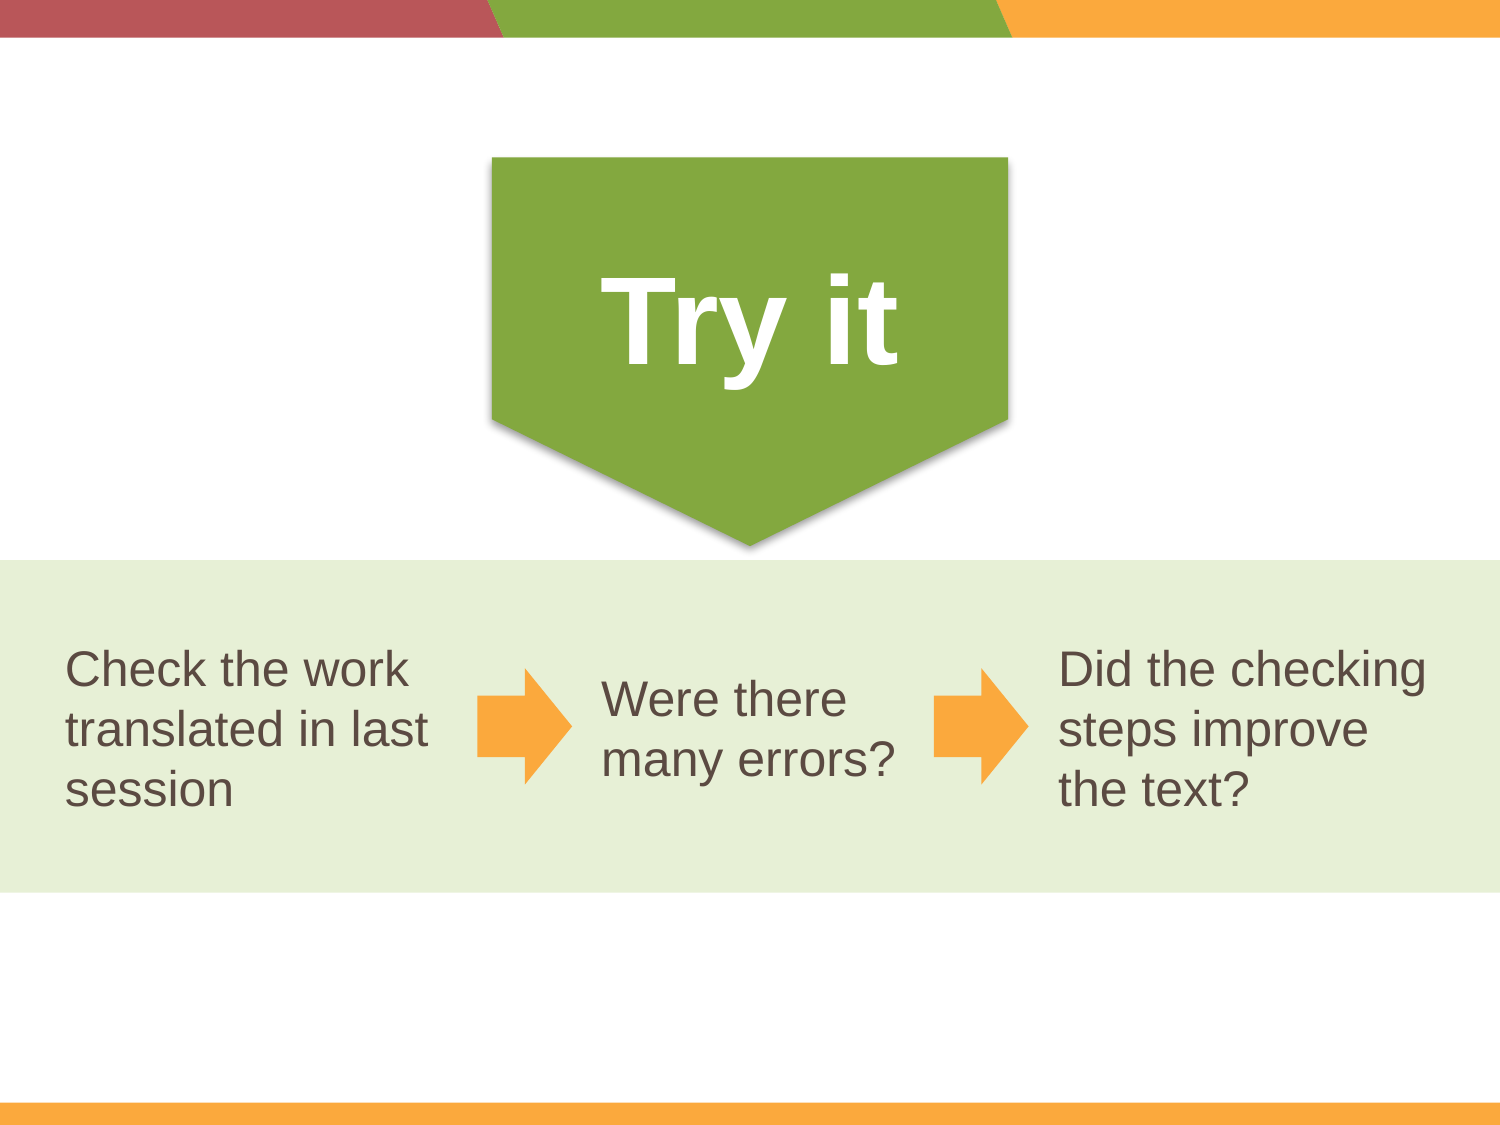

Try it

Check the work translated in last session
Did the checking steps improve the text?
Were there many errors?